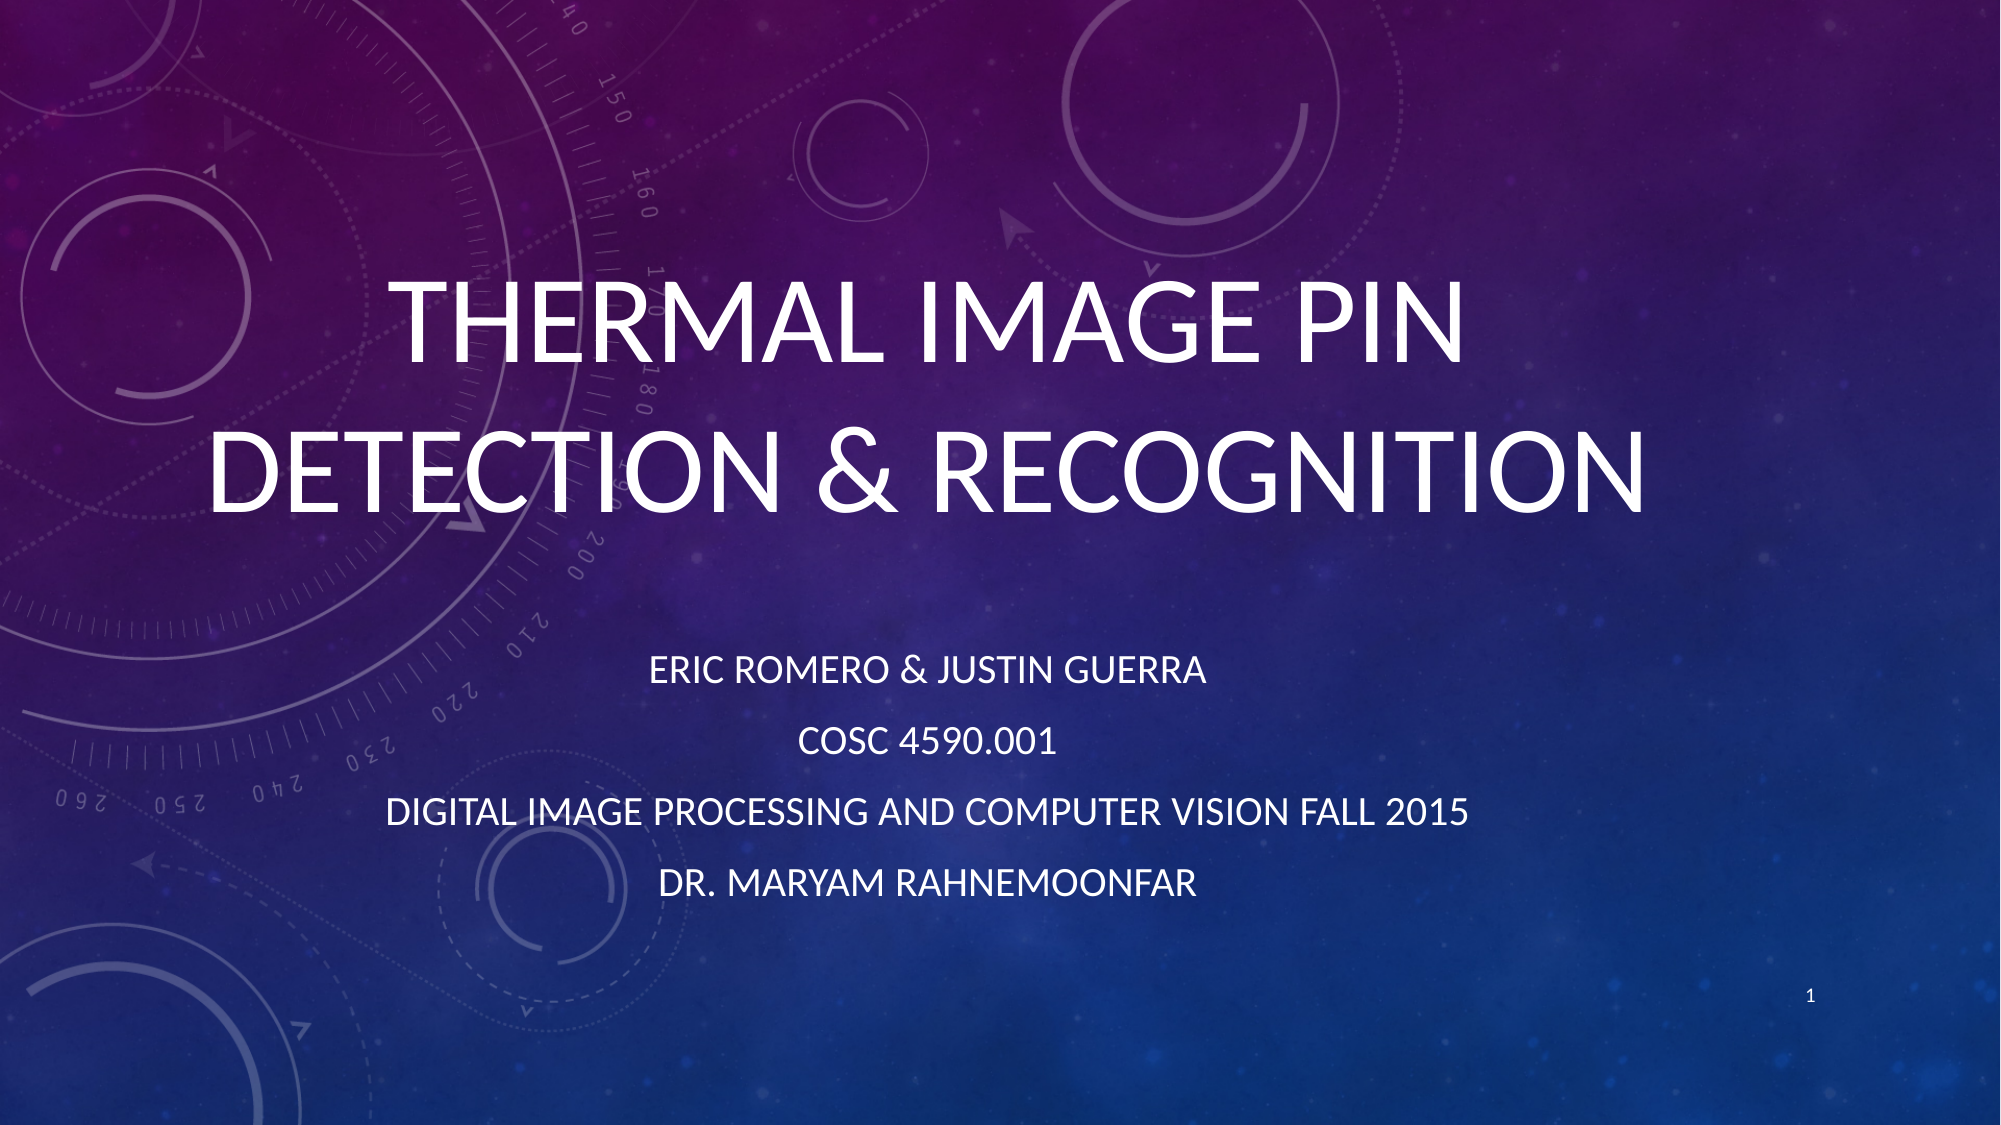

# Thermal Image Pin Detection & Recognition
Eric Romero & Justin Guerra
COSC 4590.001
Digital Image Processing and Computer Vision Fall 2015
Dr. Maryam Rahnemoonfar
1